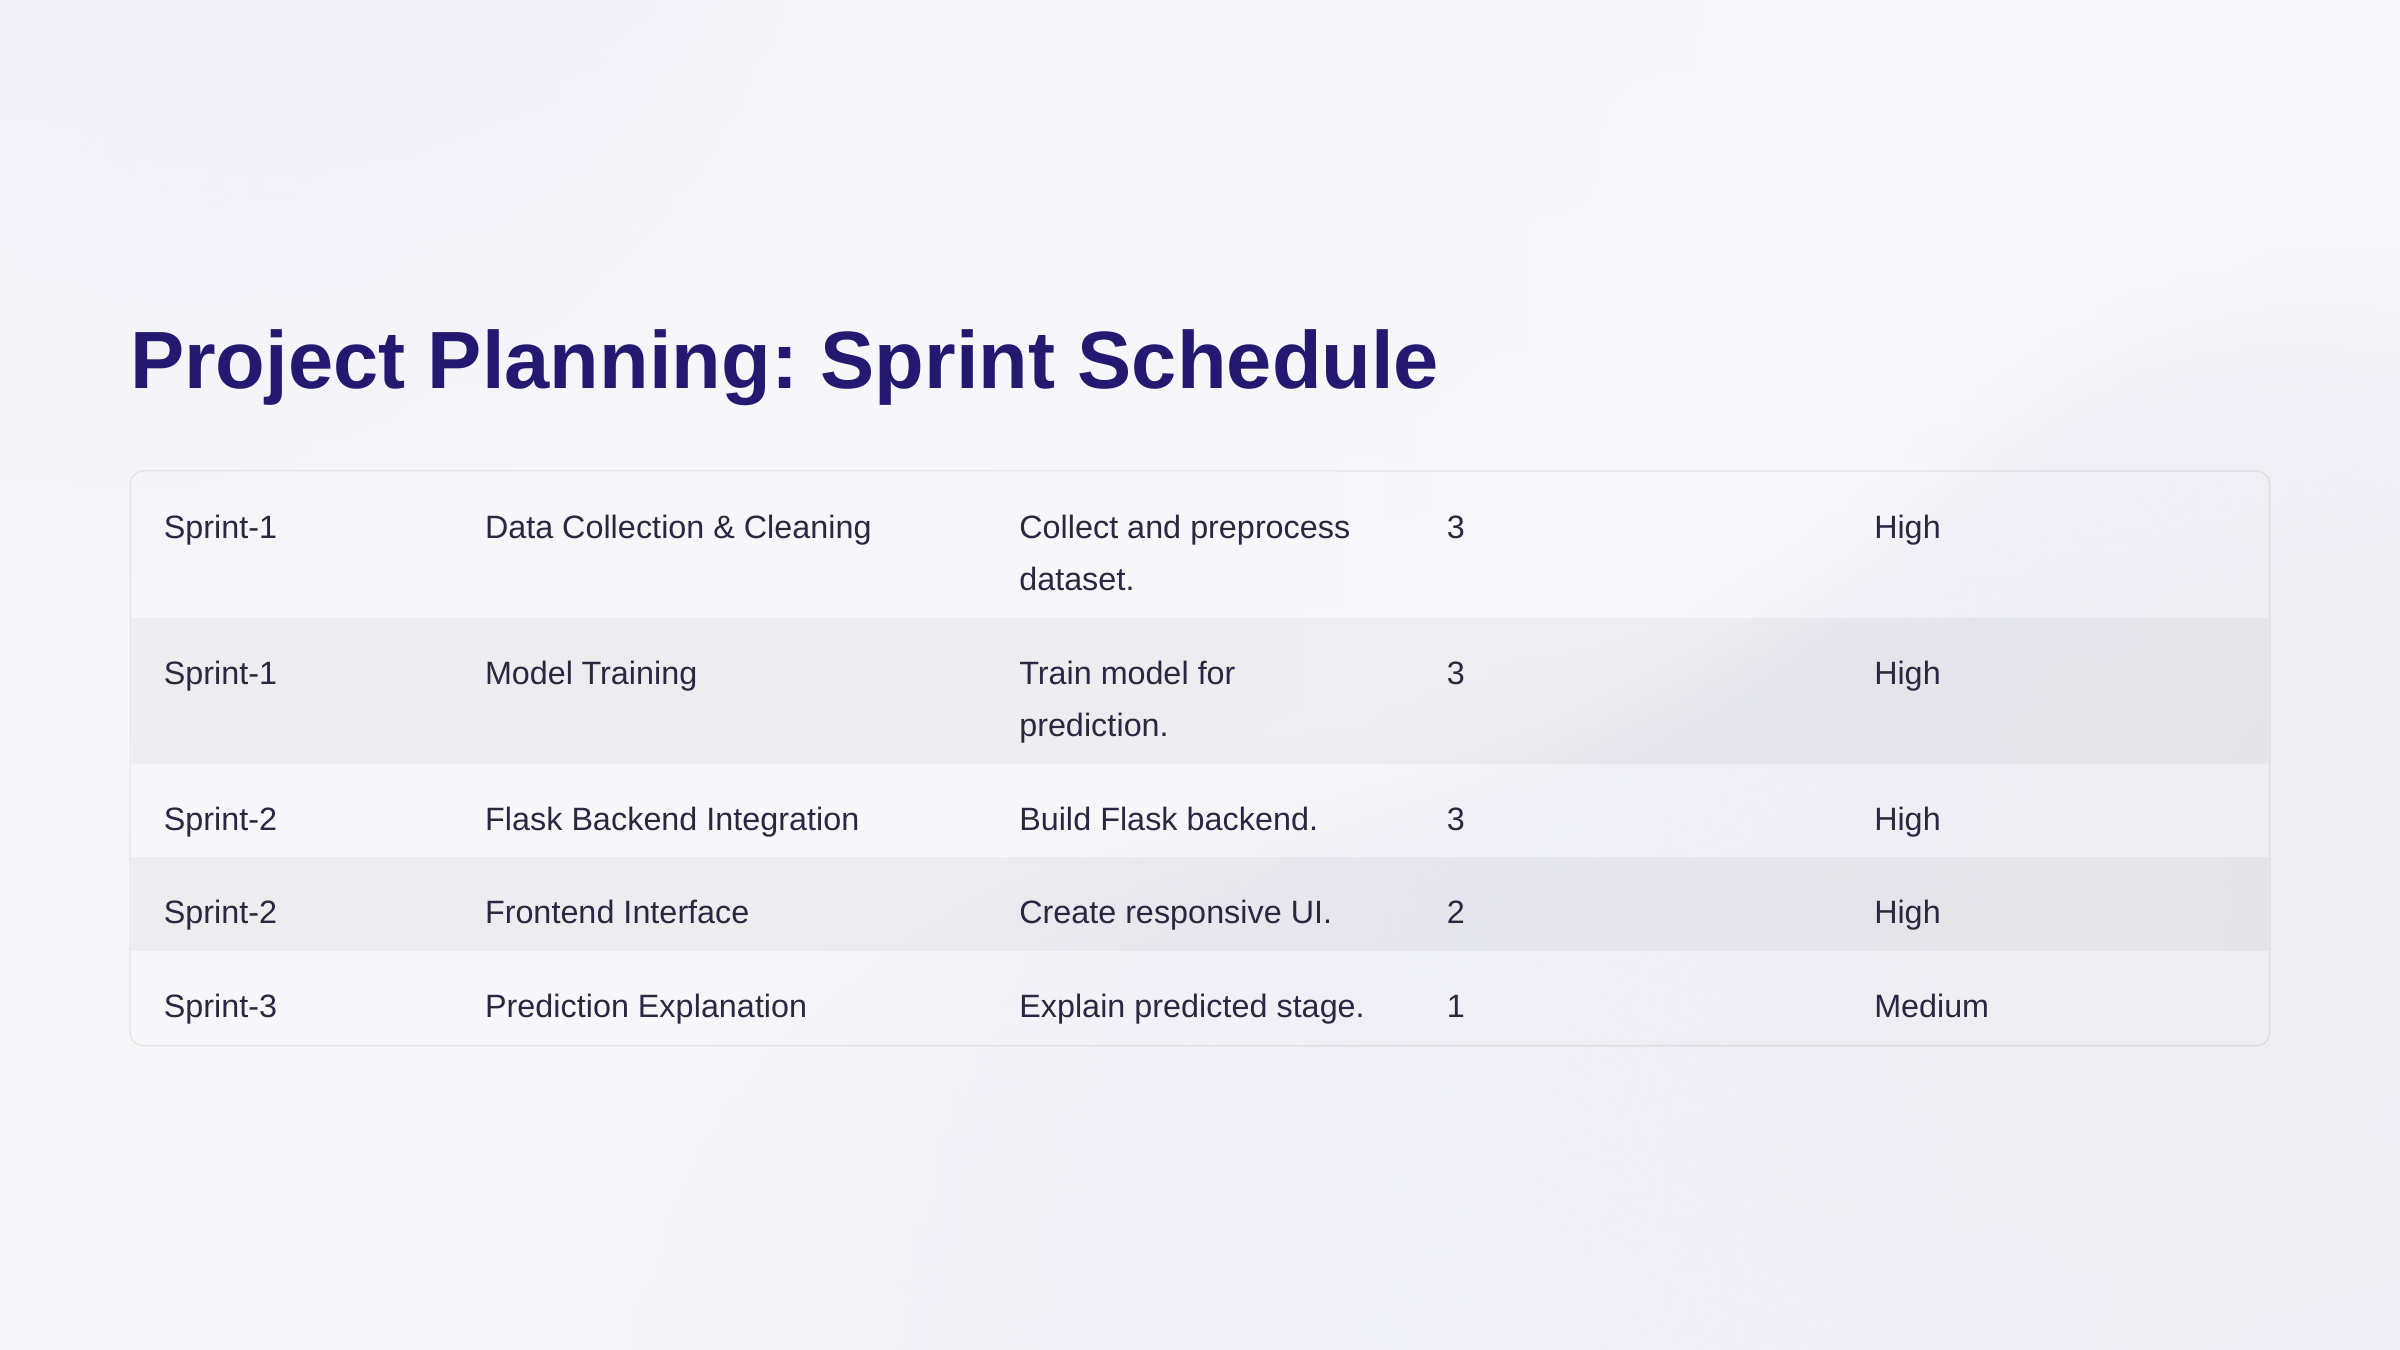

Project Planning: Sprint Schedule

Sprint-1
Data Collection & Cleaning
Collect and preprocess dataset.
3
High

Sprint-1
Model Training
Train model for prediction.
3
High

Sprint-2
Flask Backend Integration
Build Flask backend.
3
High

Sprint-2
Frontend Interface
Create responsive UI.
2
High

Sprint-3
Prediction Explanation
Explain predicted stage.
1
Medium